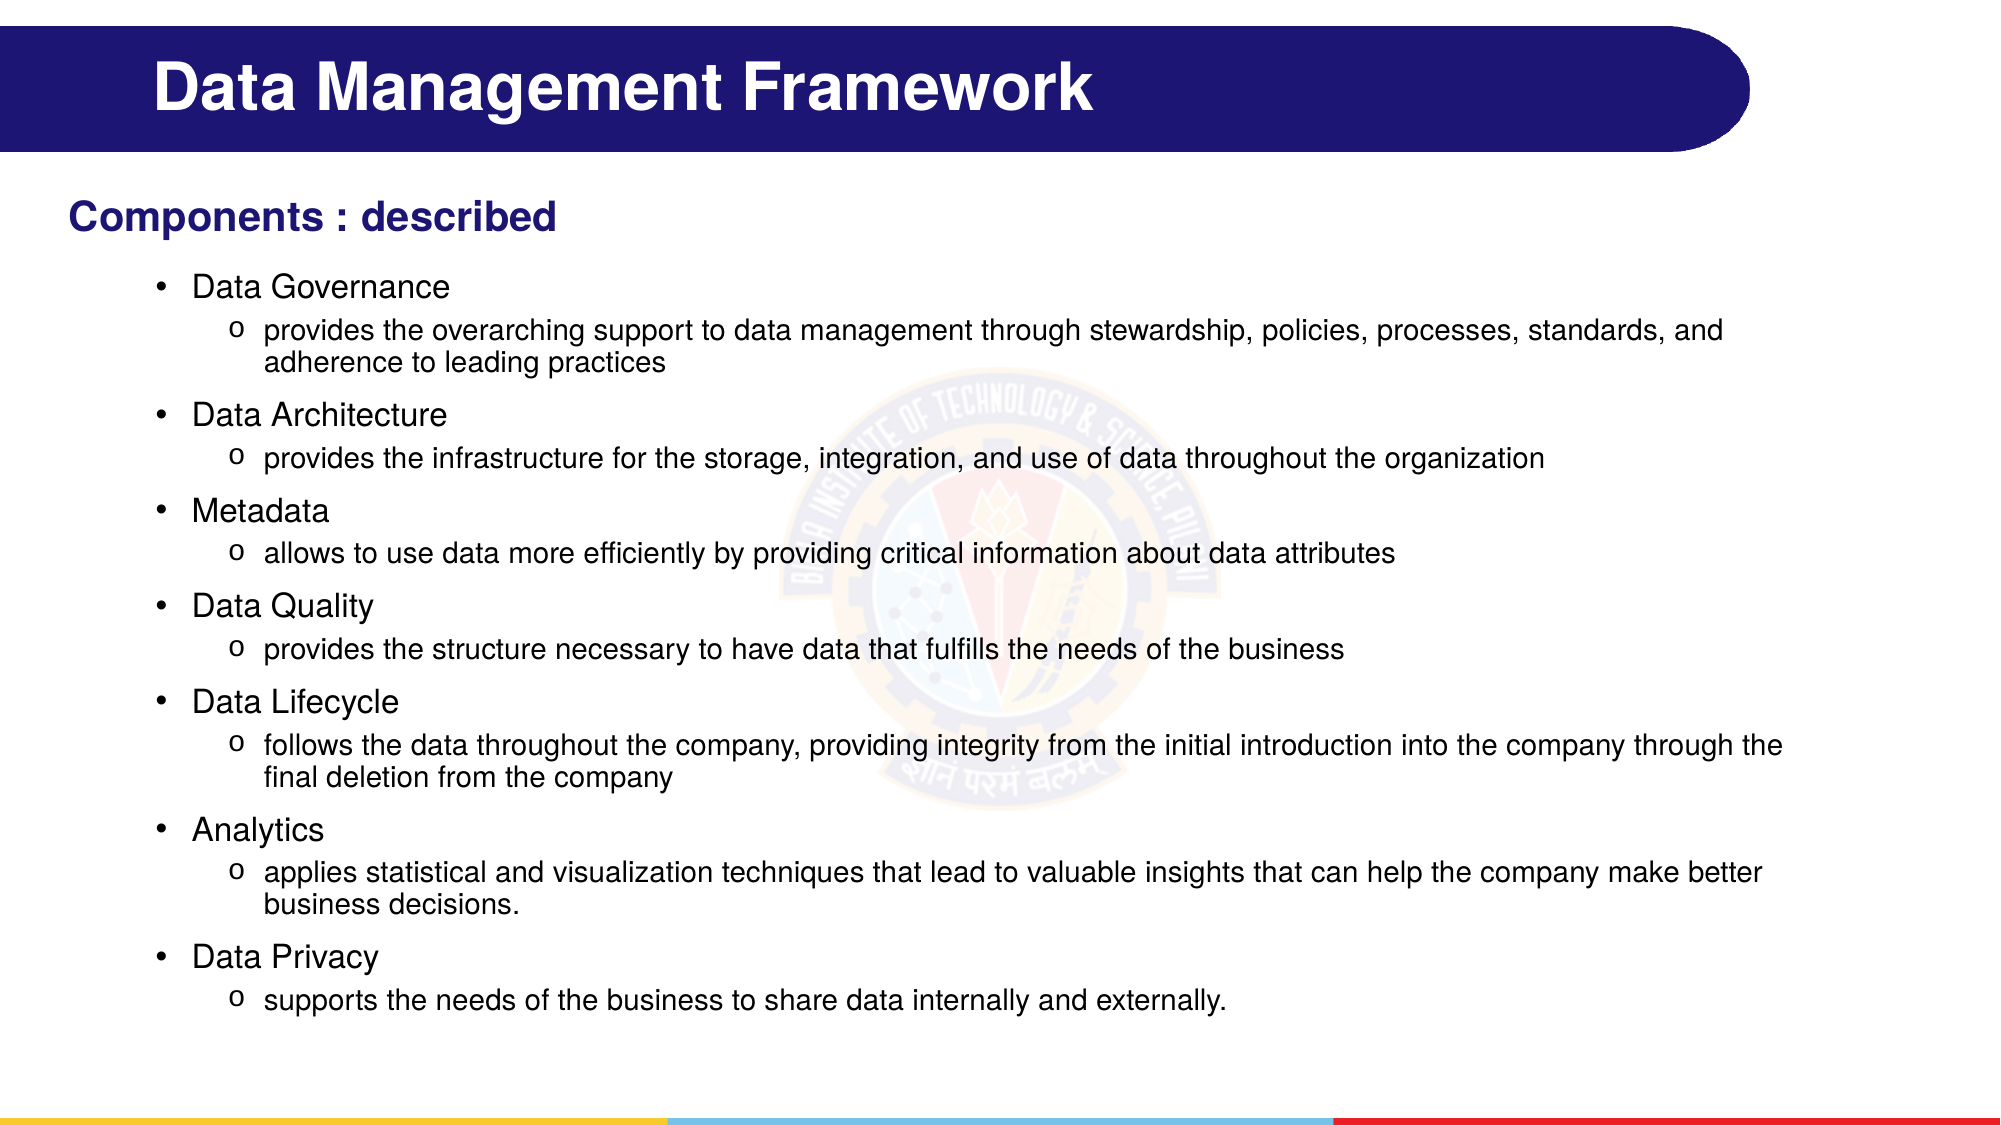

# Data Management Framework
Components : described
Data Governance
provides the overarching support to data management through stewardship, policies, processes, standards, and adherence to leading practices
Data Architecture
provides the infrastructure for the storage, integration, and use of data throughout the organization
Metadata
allows to use data more efficiently by providing critical information about data attributes
Data Quality
provides the structure necessary to have data that fulfills the needs of the business
Data Lifecycle
follows the data throughout the company, providing integrity from the initial introduction into the company through the final deletion from the company
Analytics
applies statistical and visualization techniques that lead to valuable insights that can help the company make better business decisions.
Data Privacy
supports the needs of the business to share data internally and externally.